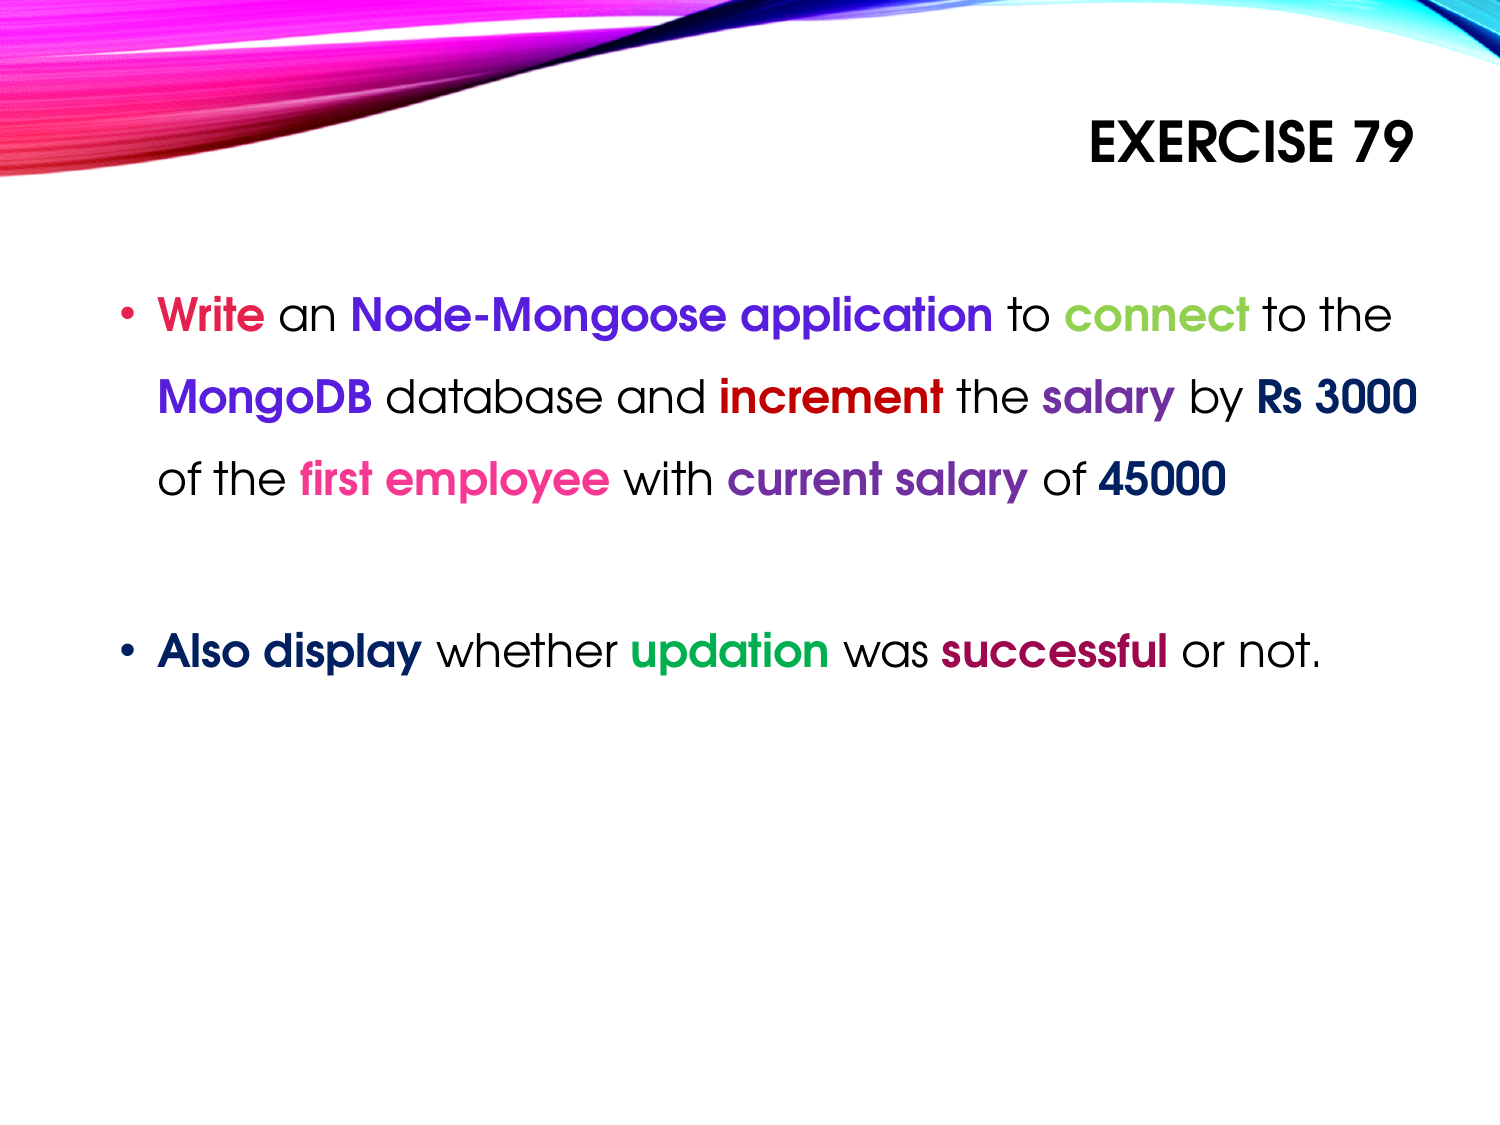

# Exercise 79
Write an Node-Mongoose application to connect to the MongoDB database and increment the salary by Rs 3000 of the first employee with current salary of 45000

Also display whether updation was successful or not.